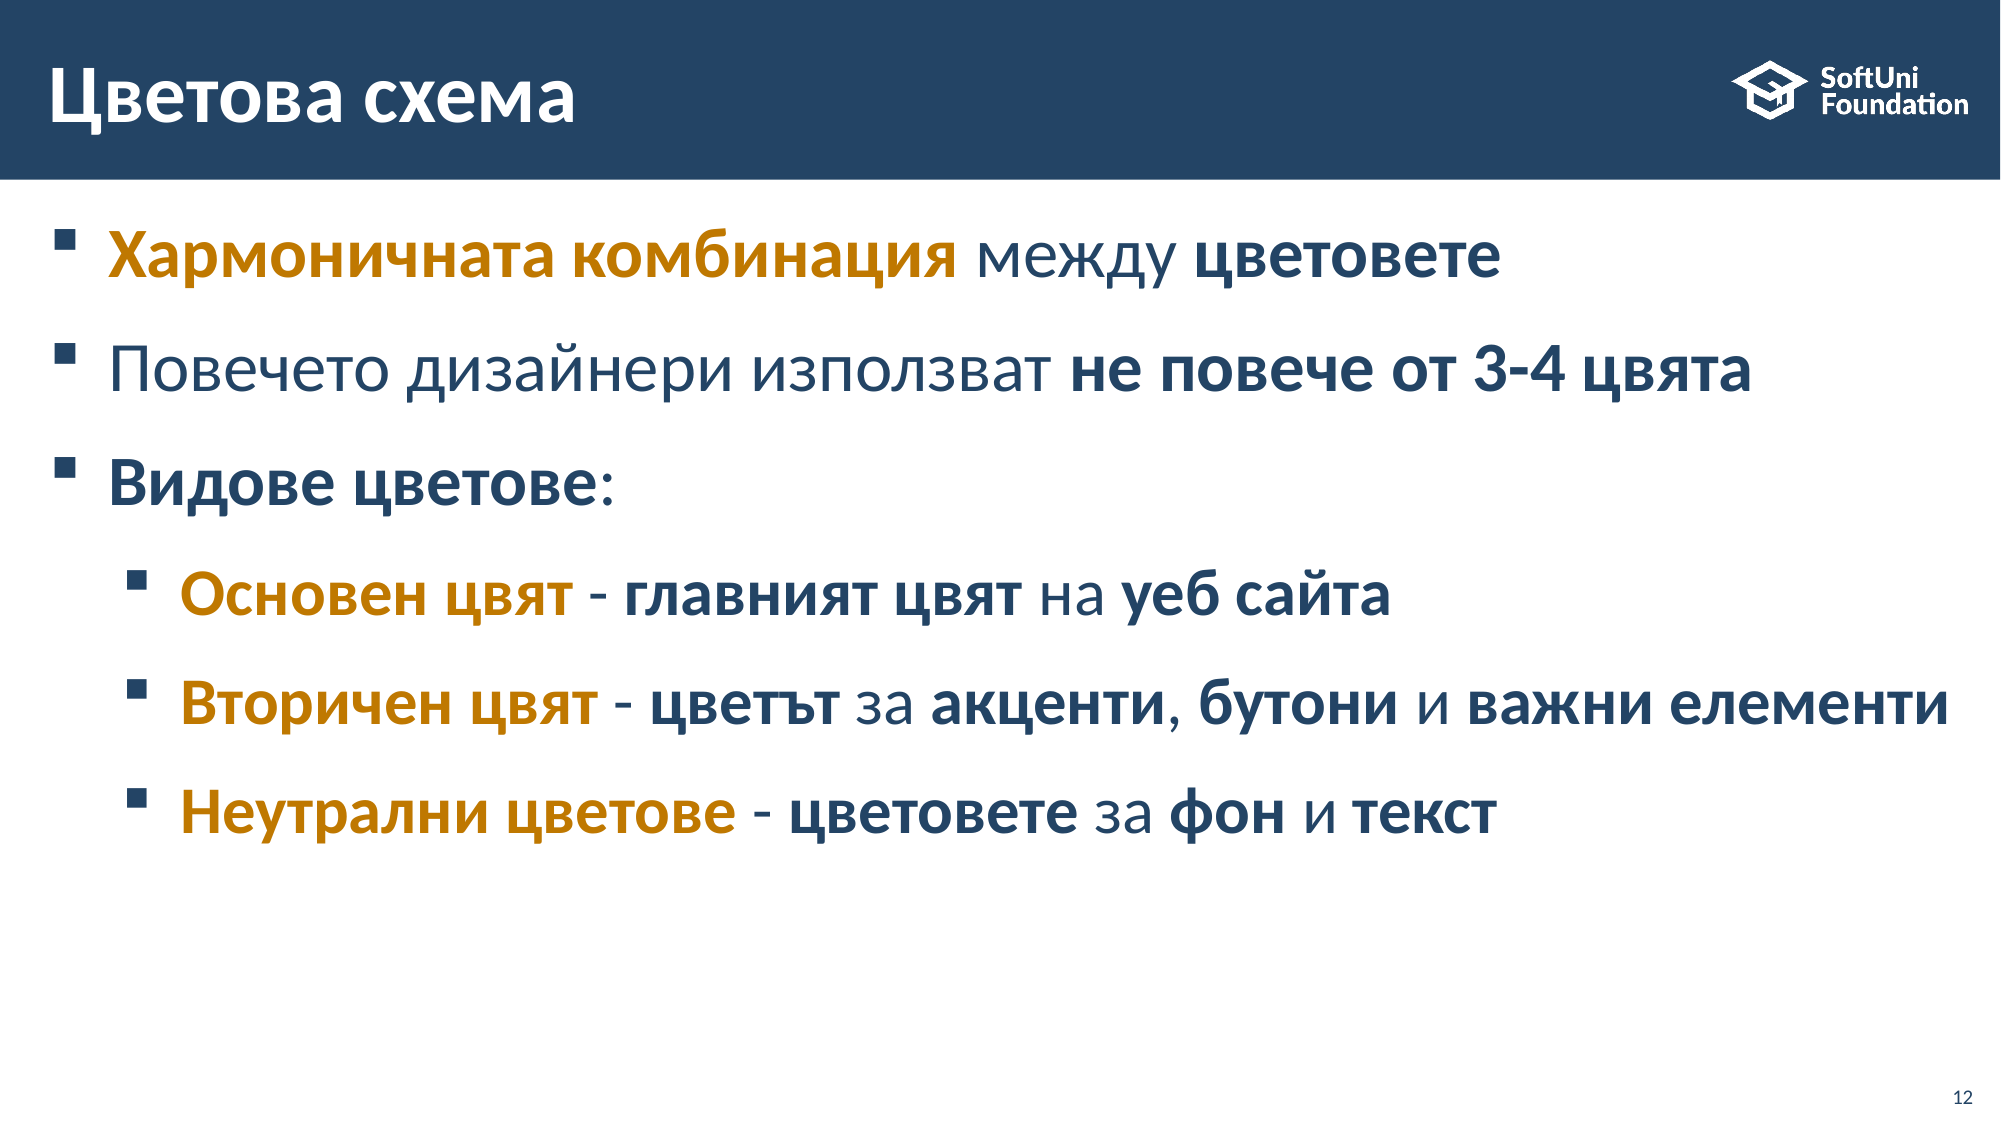

# Цветова схема
Хармоничната комбинация между цветовете
Повечето дизайнери използват не повече от 3-4 цвята
Видове цветове:
Основен цвят - главният цвят на уеб сайта
Вторичен цвят - цветът за акценти, бутони и важни елементи
Неутрални цветове - цветовете за фон и текст
12